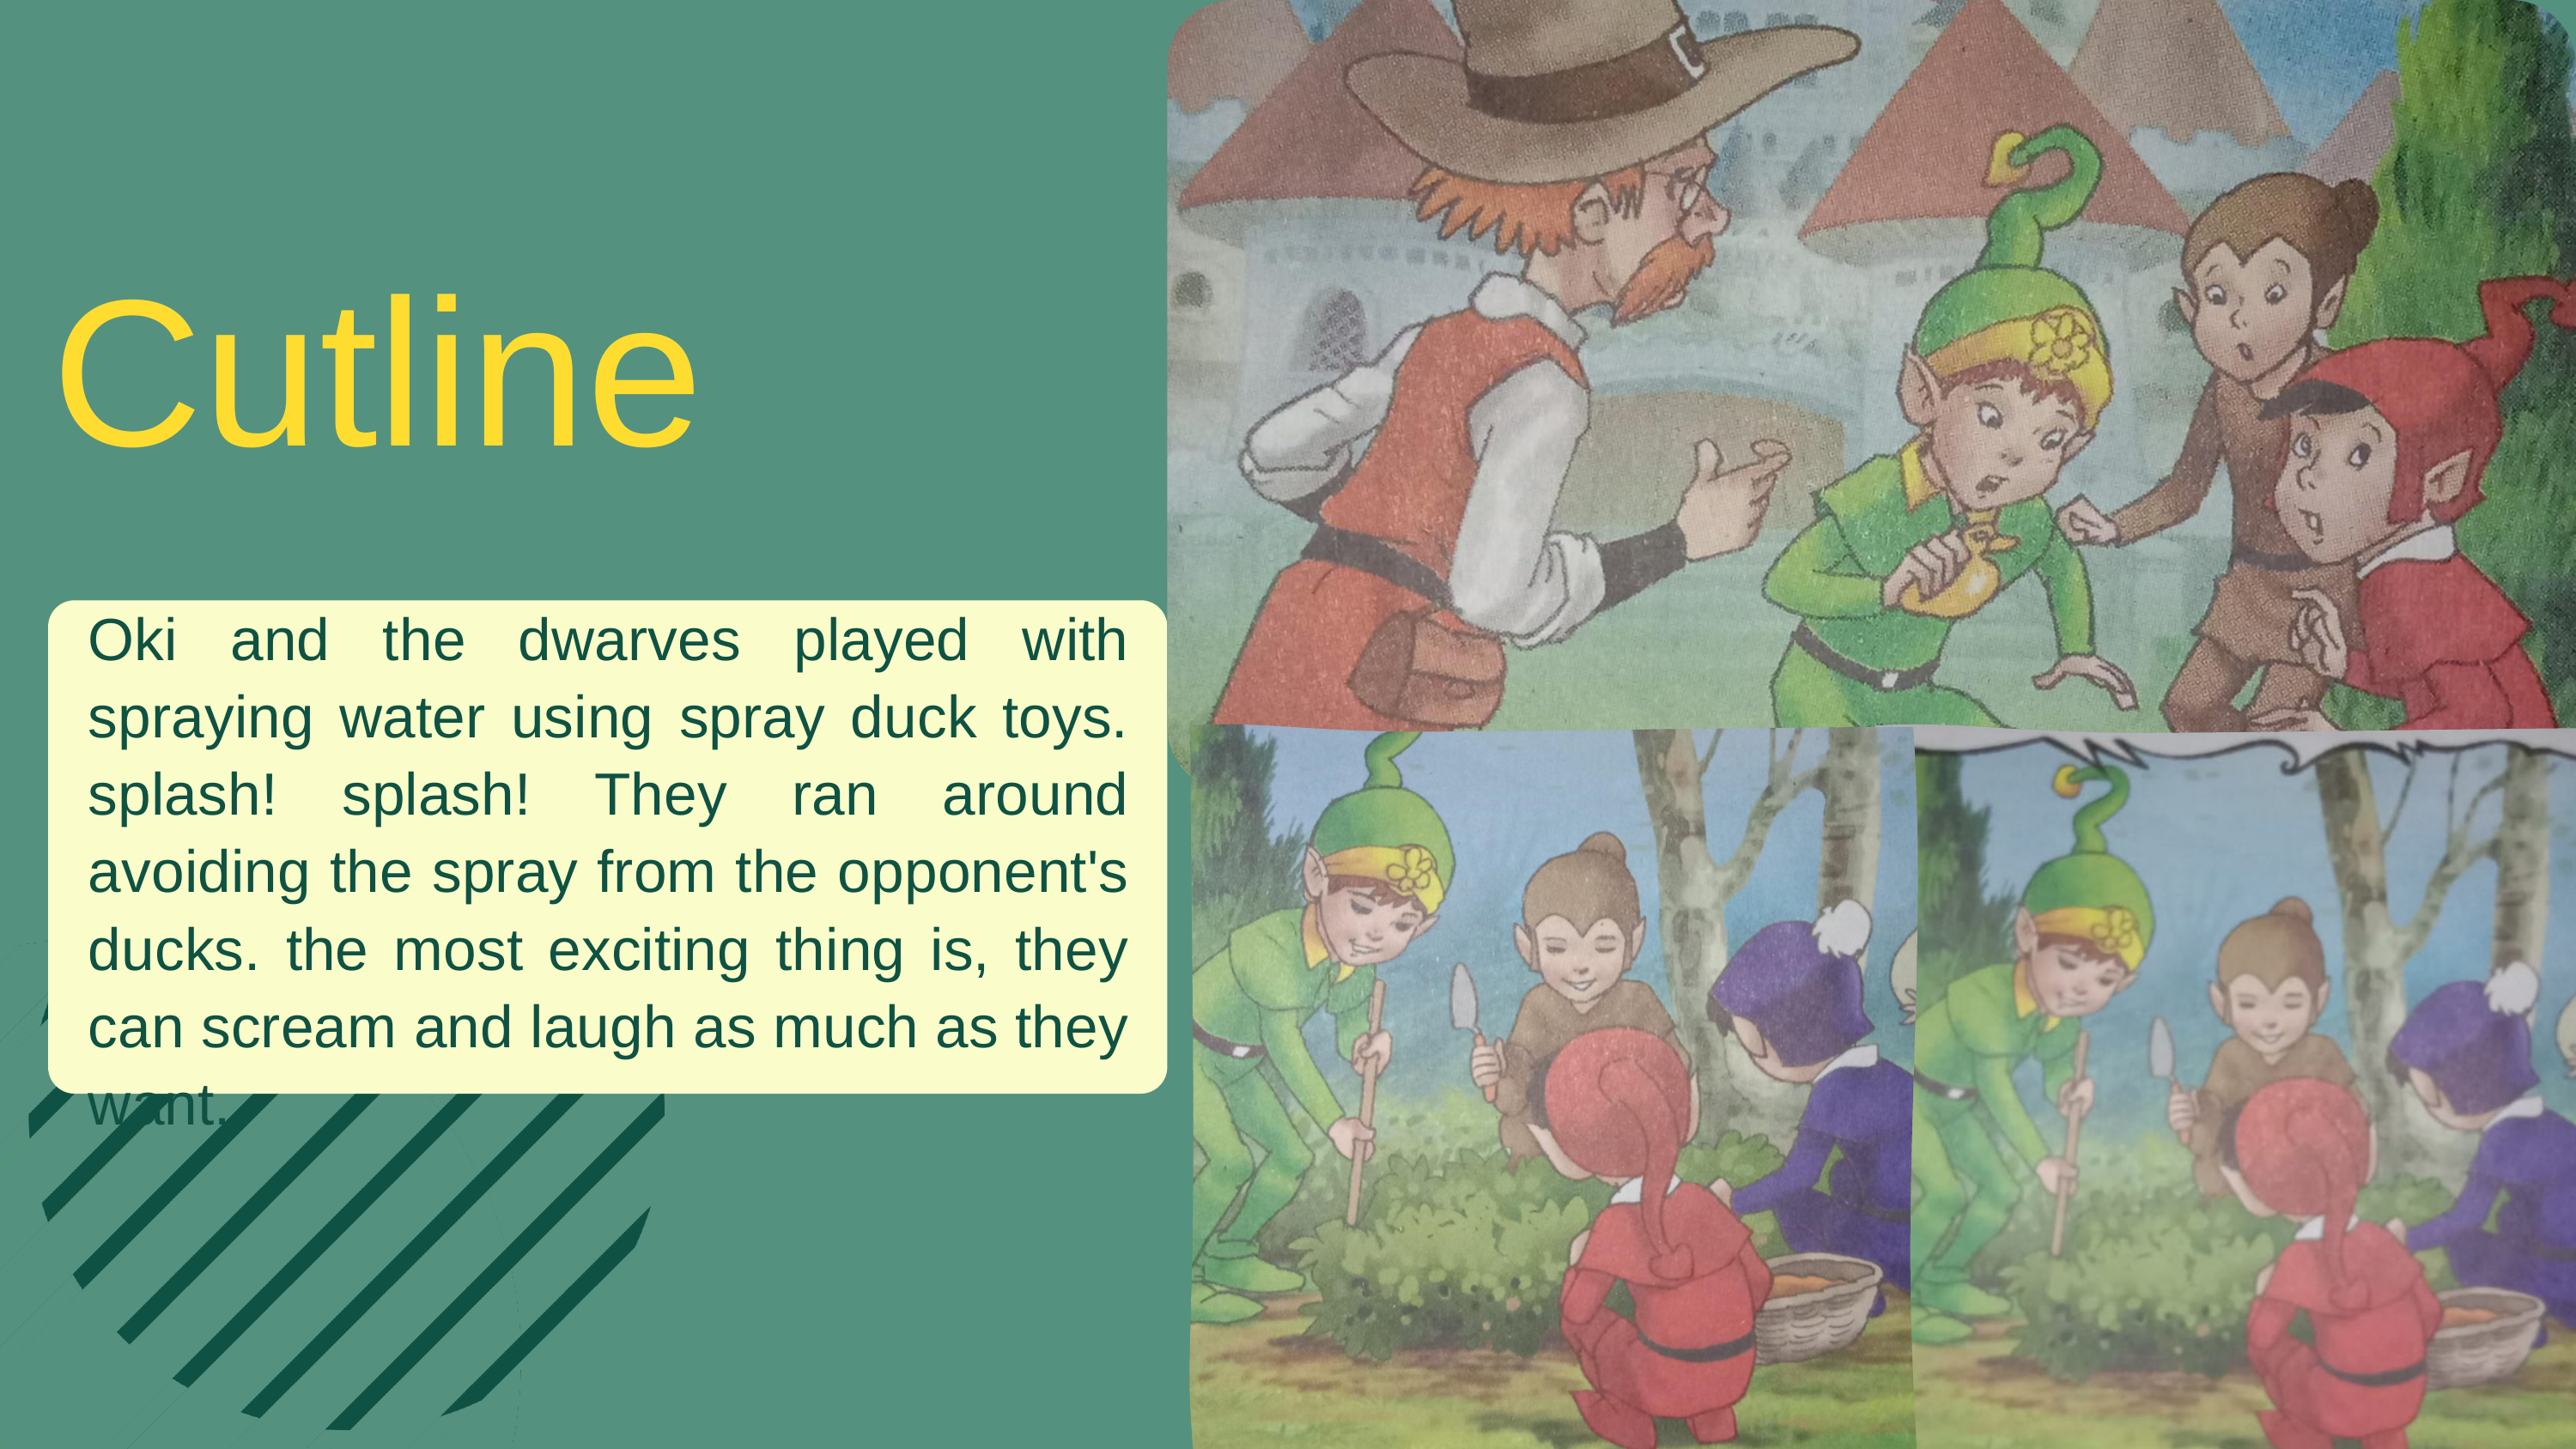

Cutline
Oki and the dwarves played with spraying water using spray duck toys. splash! splash! They ran around avoiding the spray from the opponent's ducks. the most exciting thing is, they can scream and laugh as much as they want.